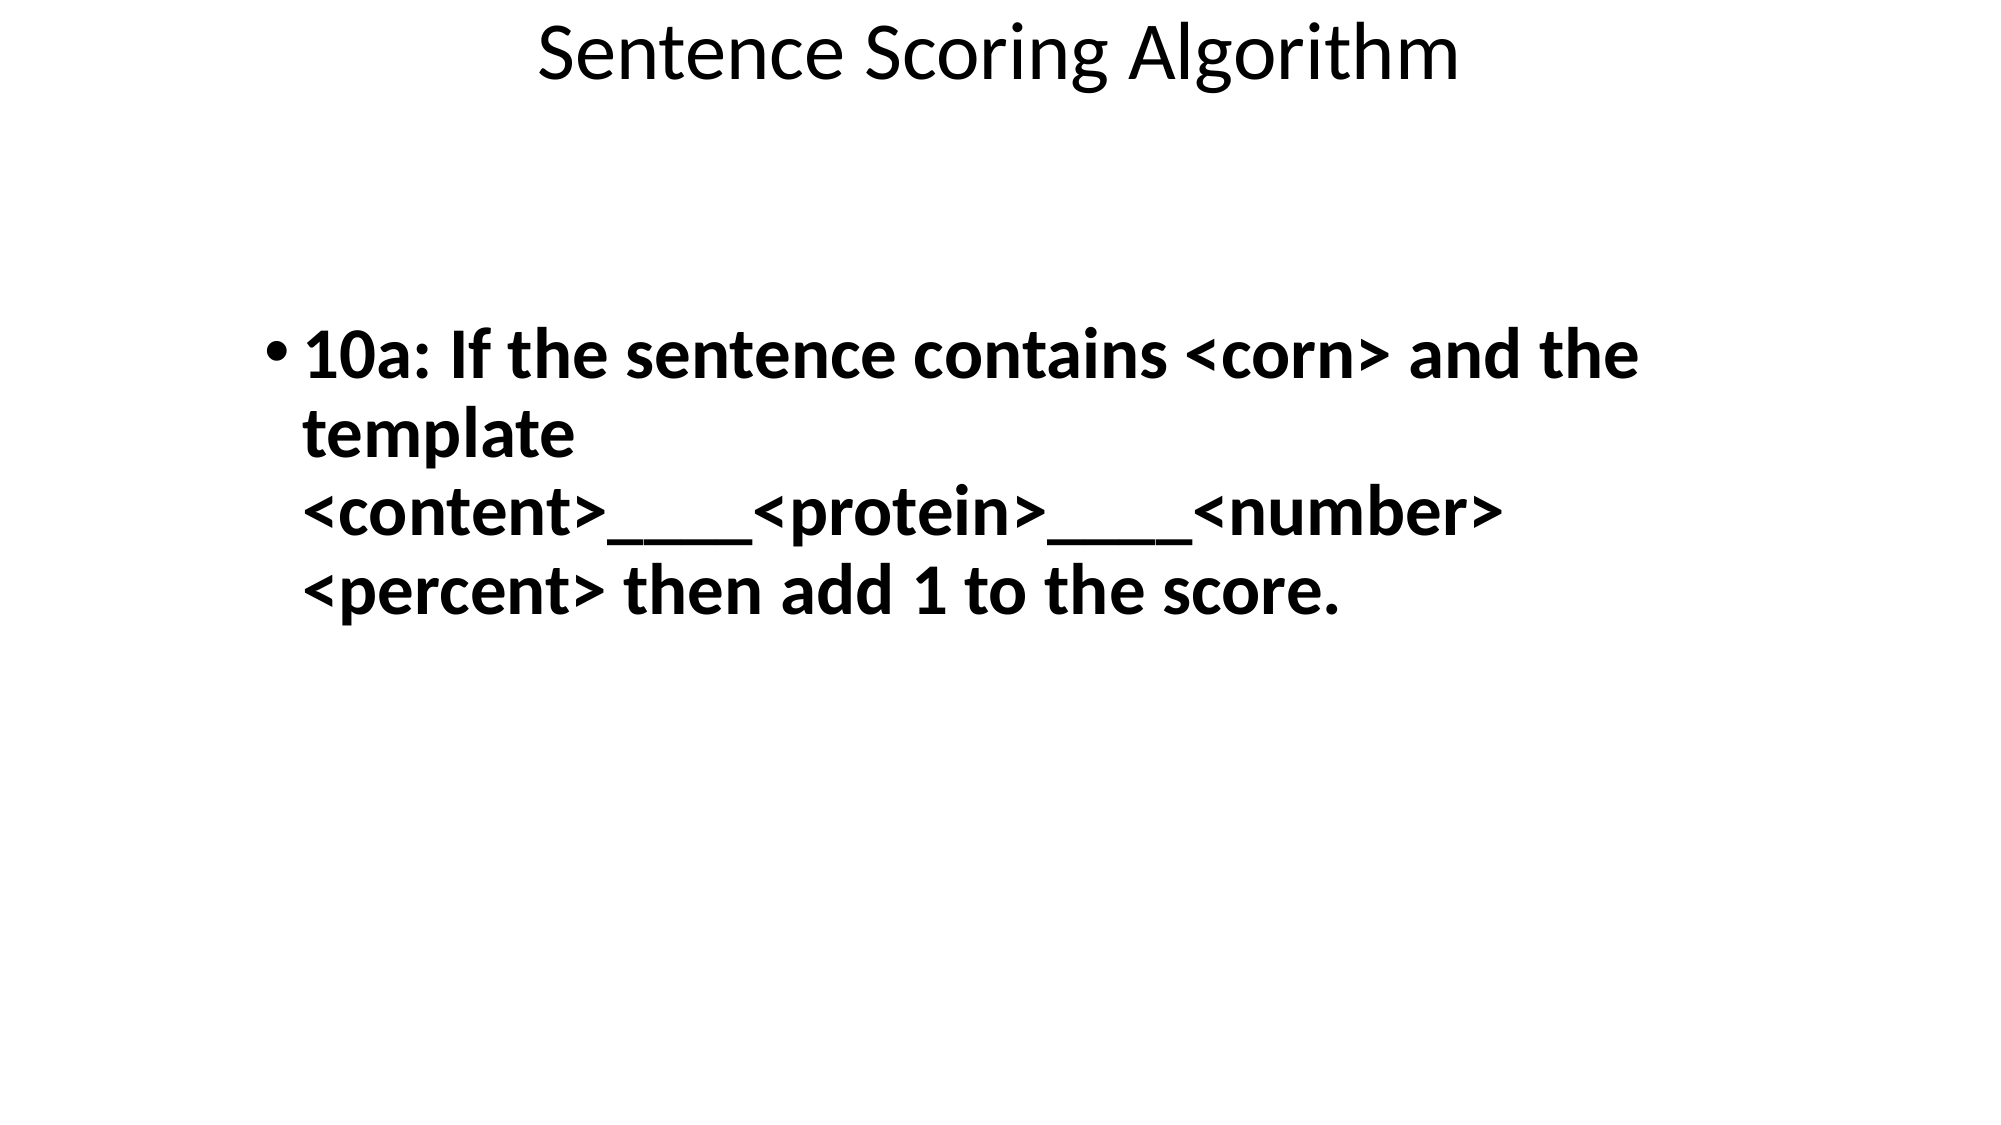

# Sentence Scoring Algorithm

10a: If the sentence contains <corn> and the template <content>____<protein>____<number> <percent> then add 1 to the score.